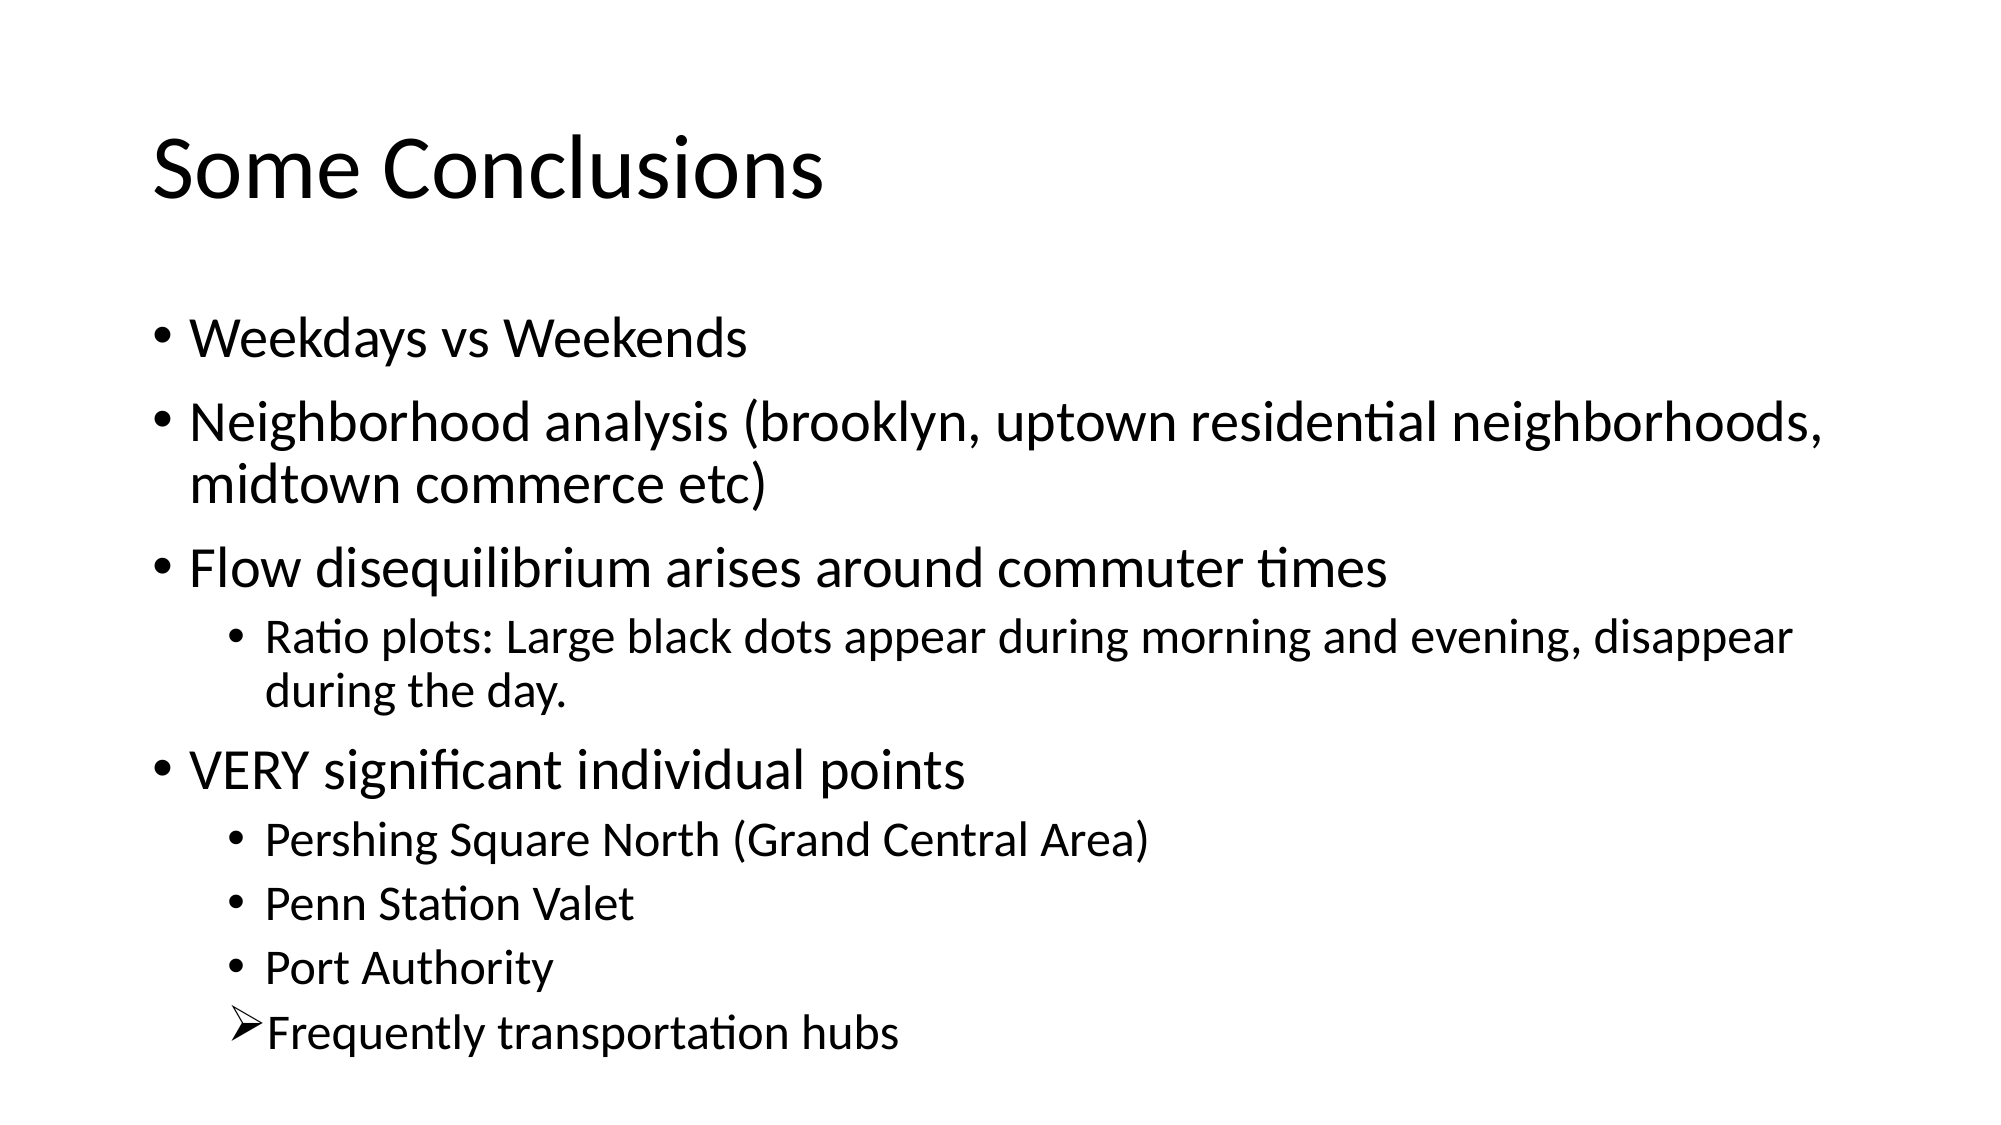

# Some Conclusions
Weekdays vs Weekends
Neighborhood analysis (brooklyn, uptown residential neighborhoods, midtown commerce etc)
Flow disequilibrium arises around commuter times
Ratio plots: Large black dots appear during morning and evening, disappear during the day.
VERY significant individual points
Pershing Square North (Grand Central Area)
Penn Station Valet
Port Authority
Frequently transportation hubs